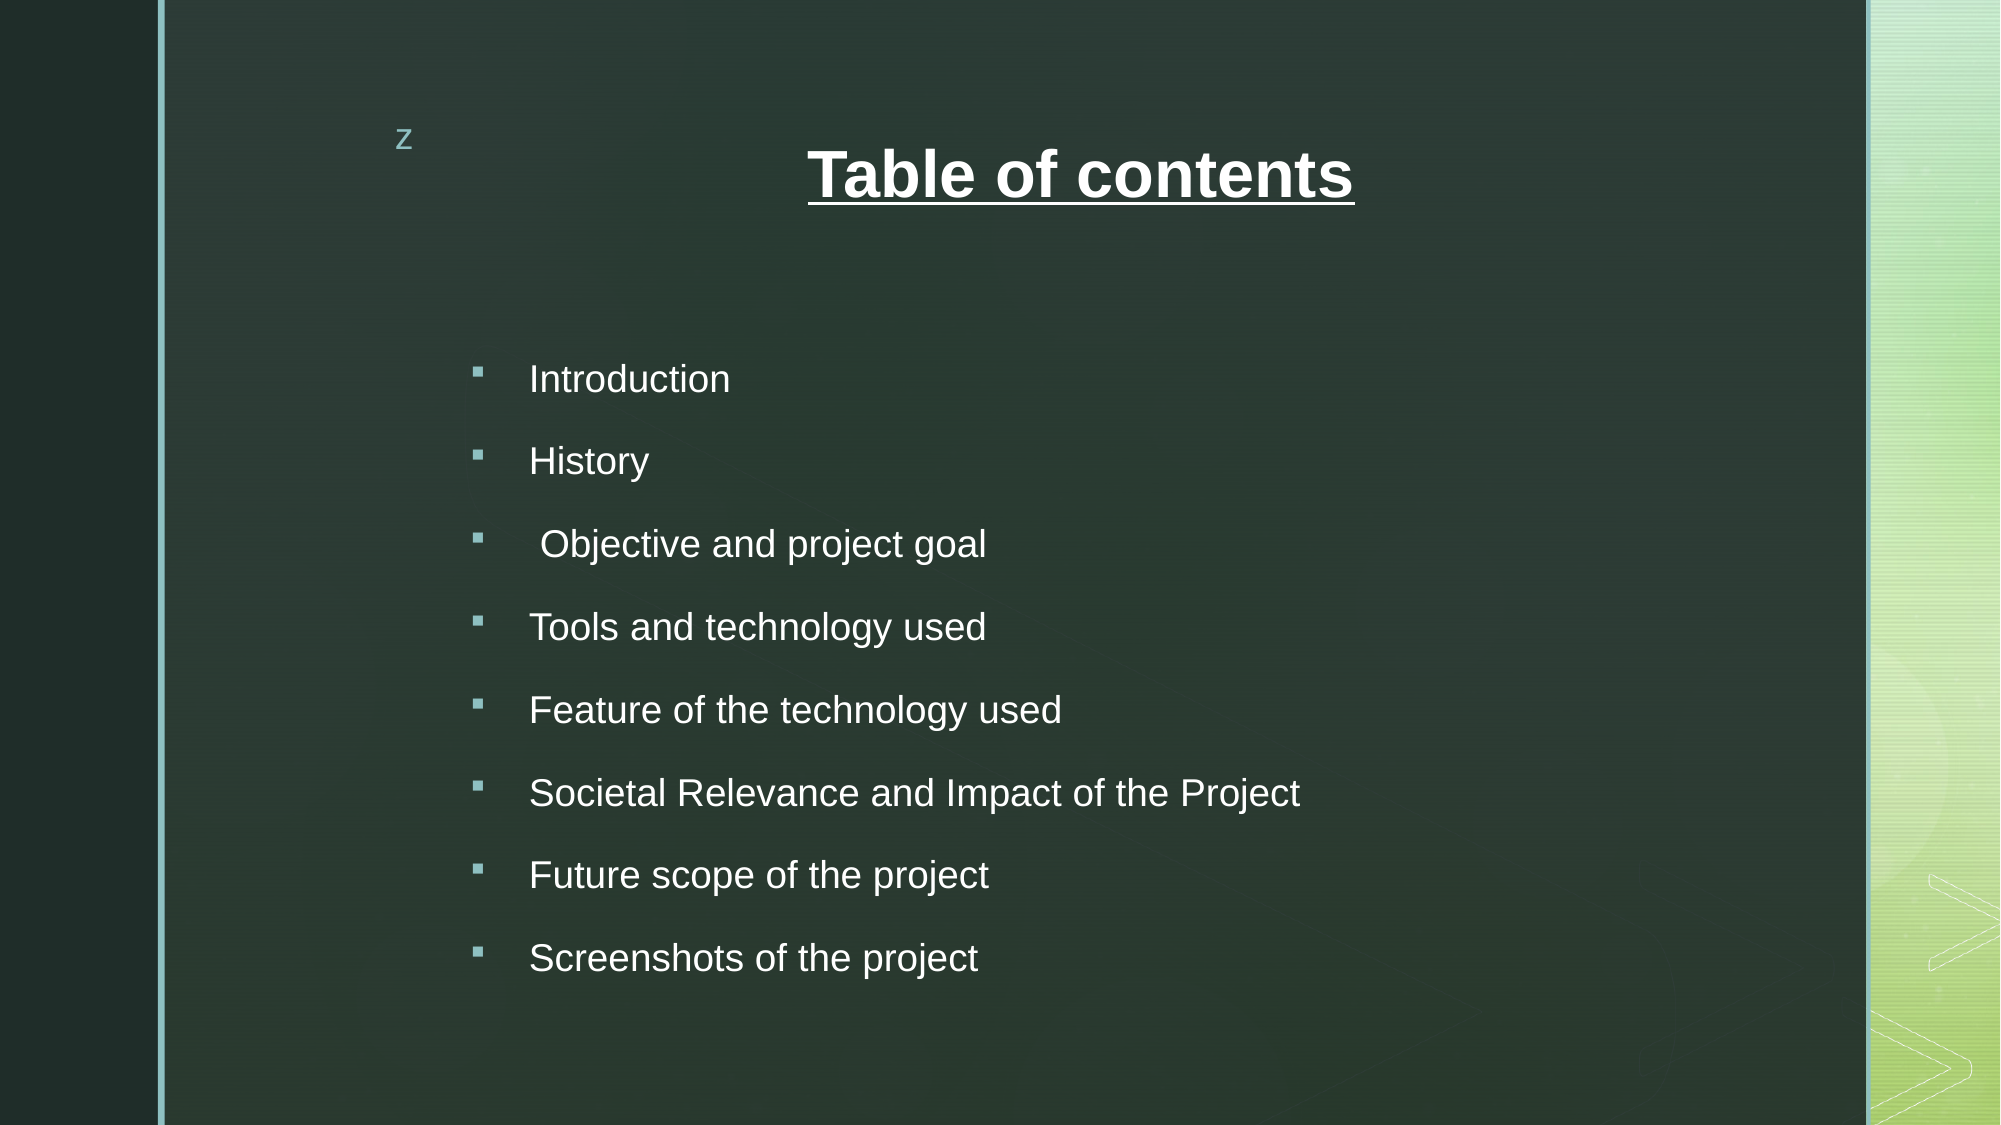

# Table of contents
Introduction
History
 Objective and project goal
Tools and technology used
Feature of the technology used
Societal Relevance and Impact of the Project
Future scope of the project
Screenshots of the project